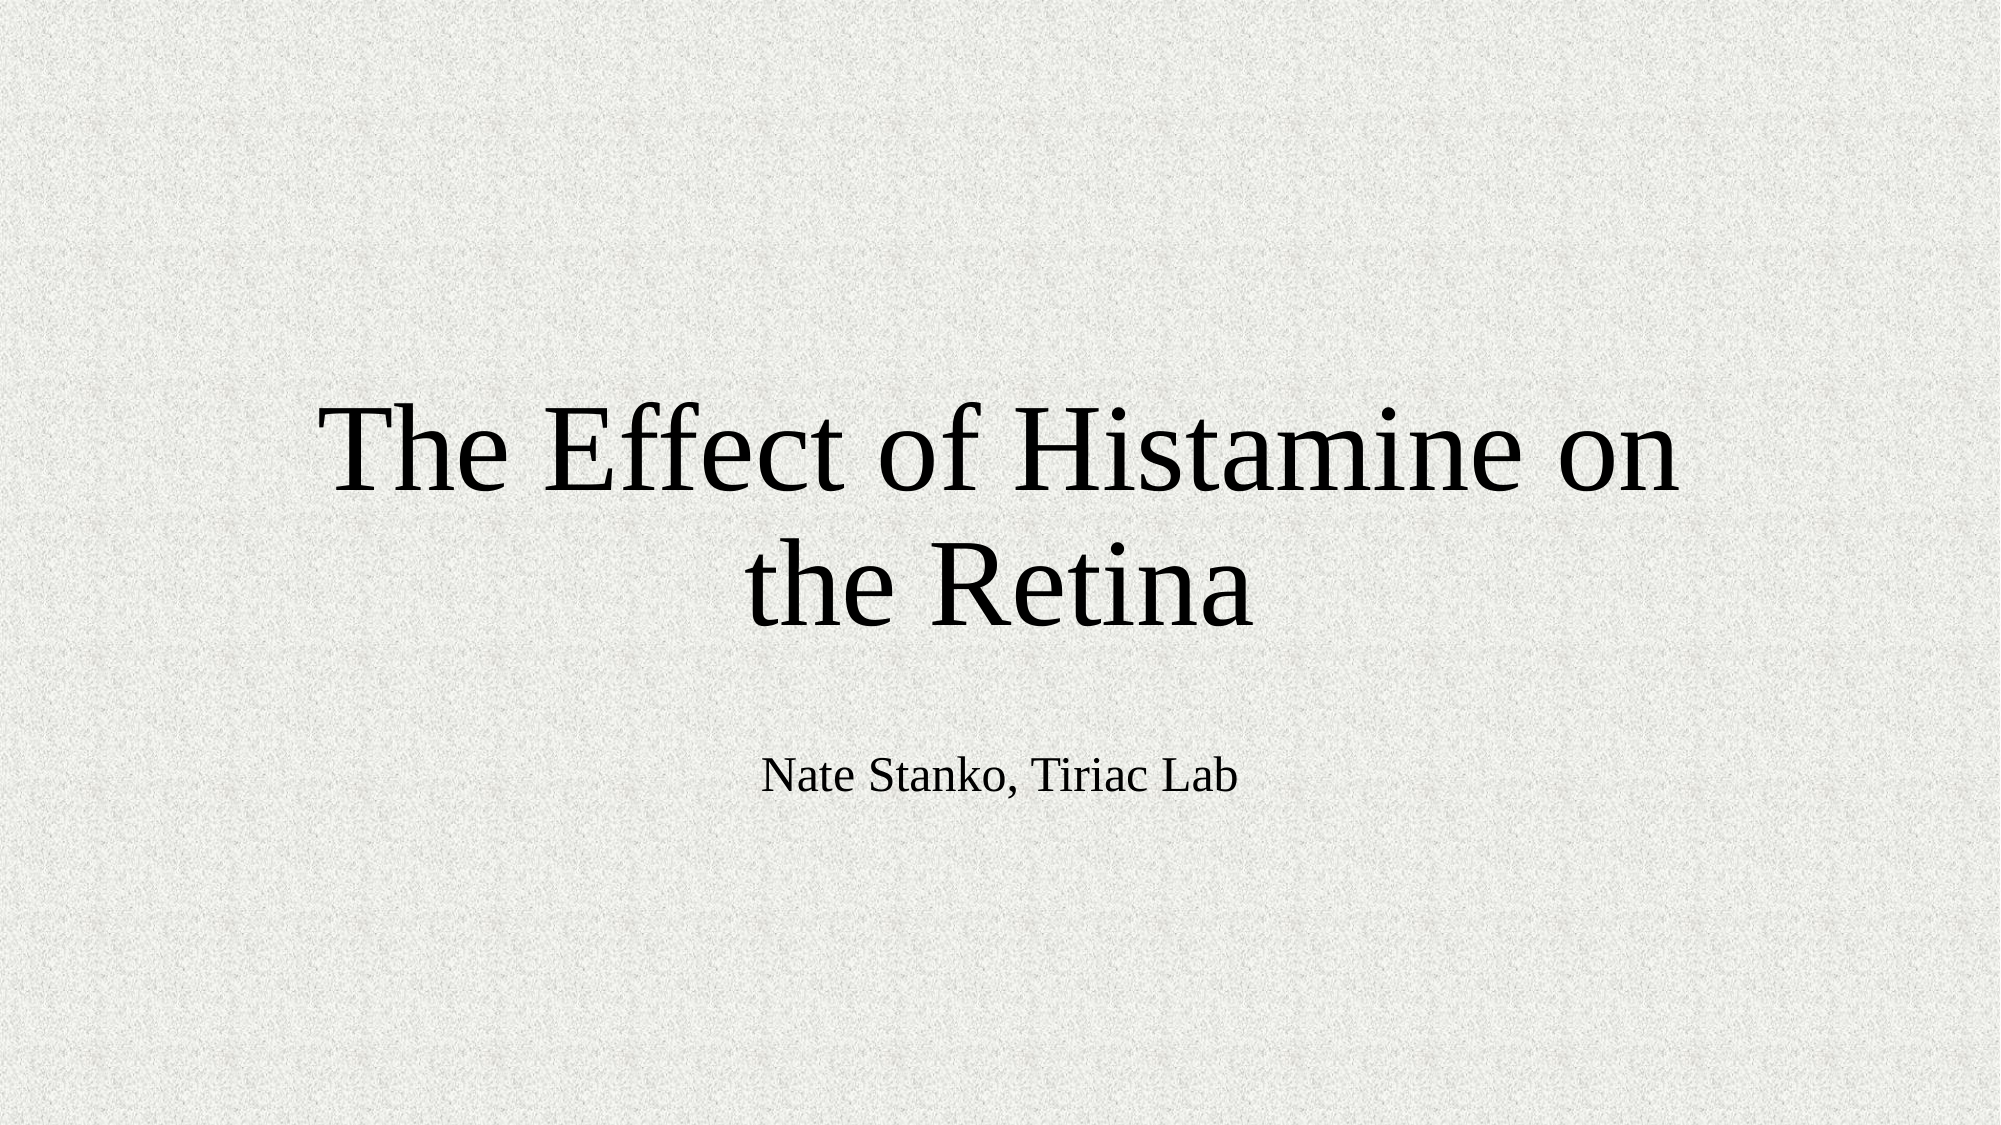

# The Effect of Histamine on the Retina
Nate Stanko, Tiriac Lab